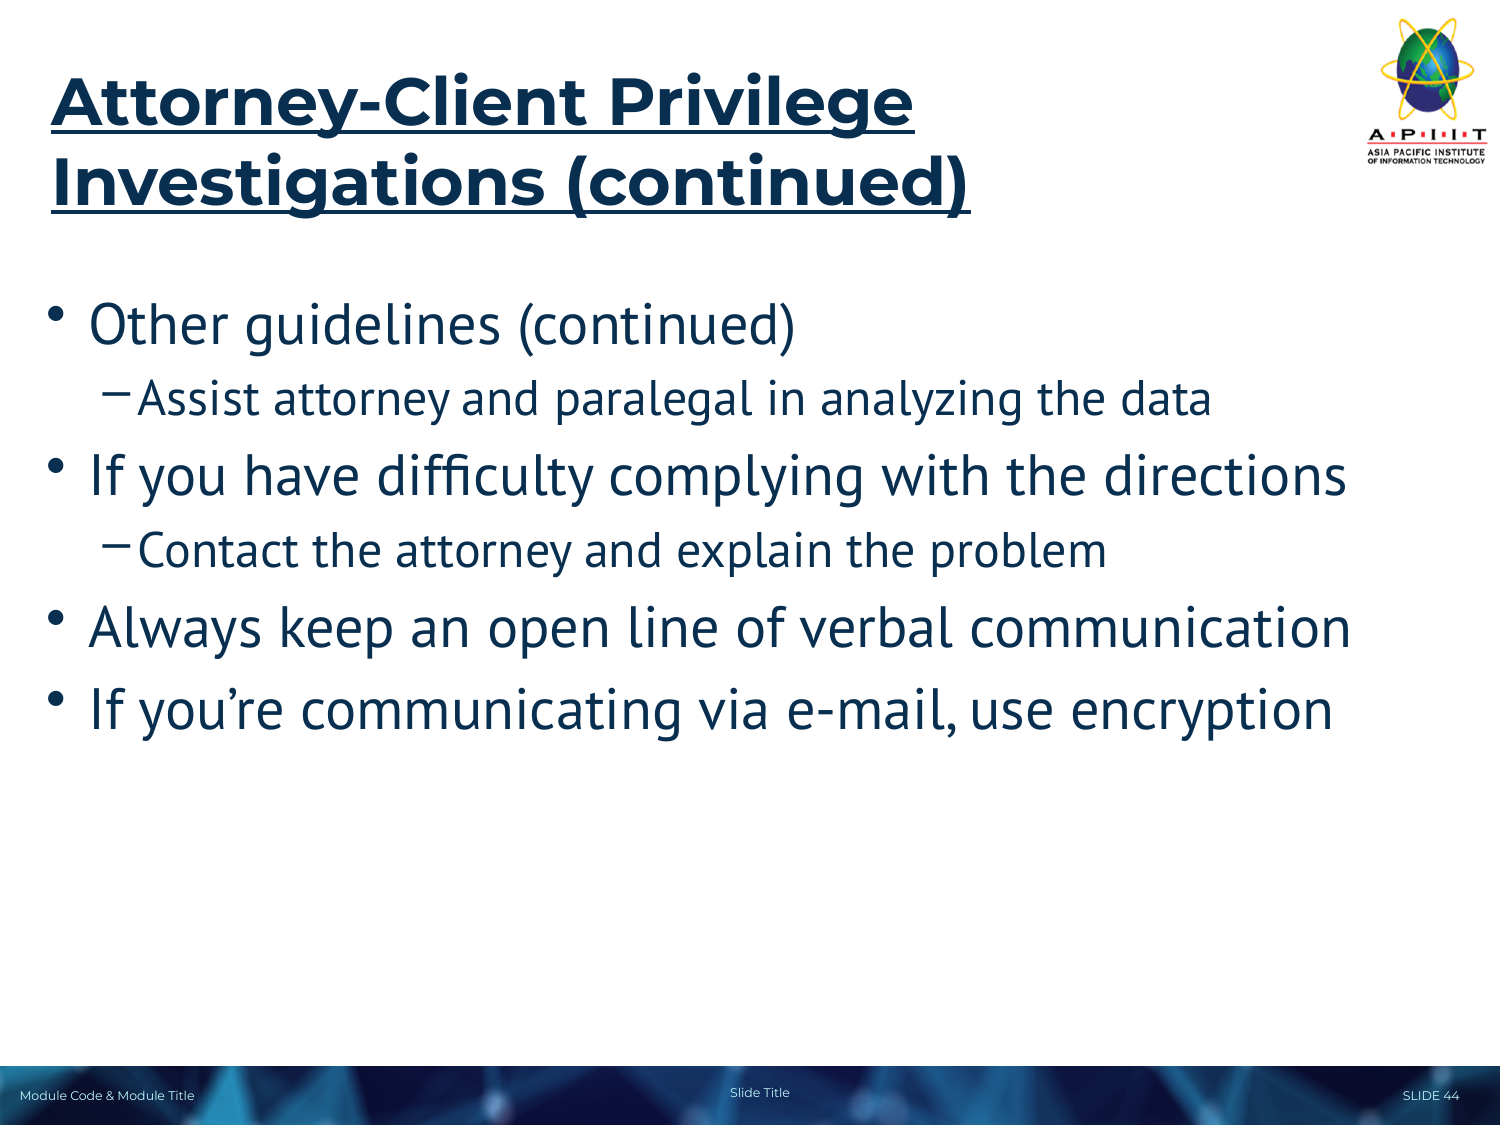

# Attorney-Client Privilege Investigations (continued)
Other guidelines (continued)
Assist attorney and paralegal in analyzing the data
If you have difficulty complying with the directions
Contact the attorney and explain the problem
Always keep an open line of verbal communication
If you’re communicating via e-mail, use encryption